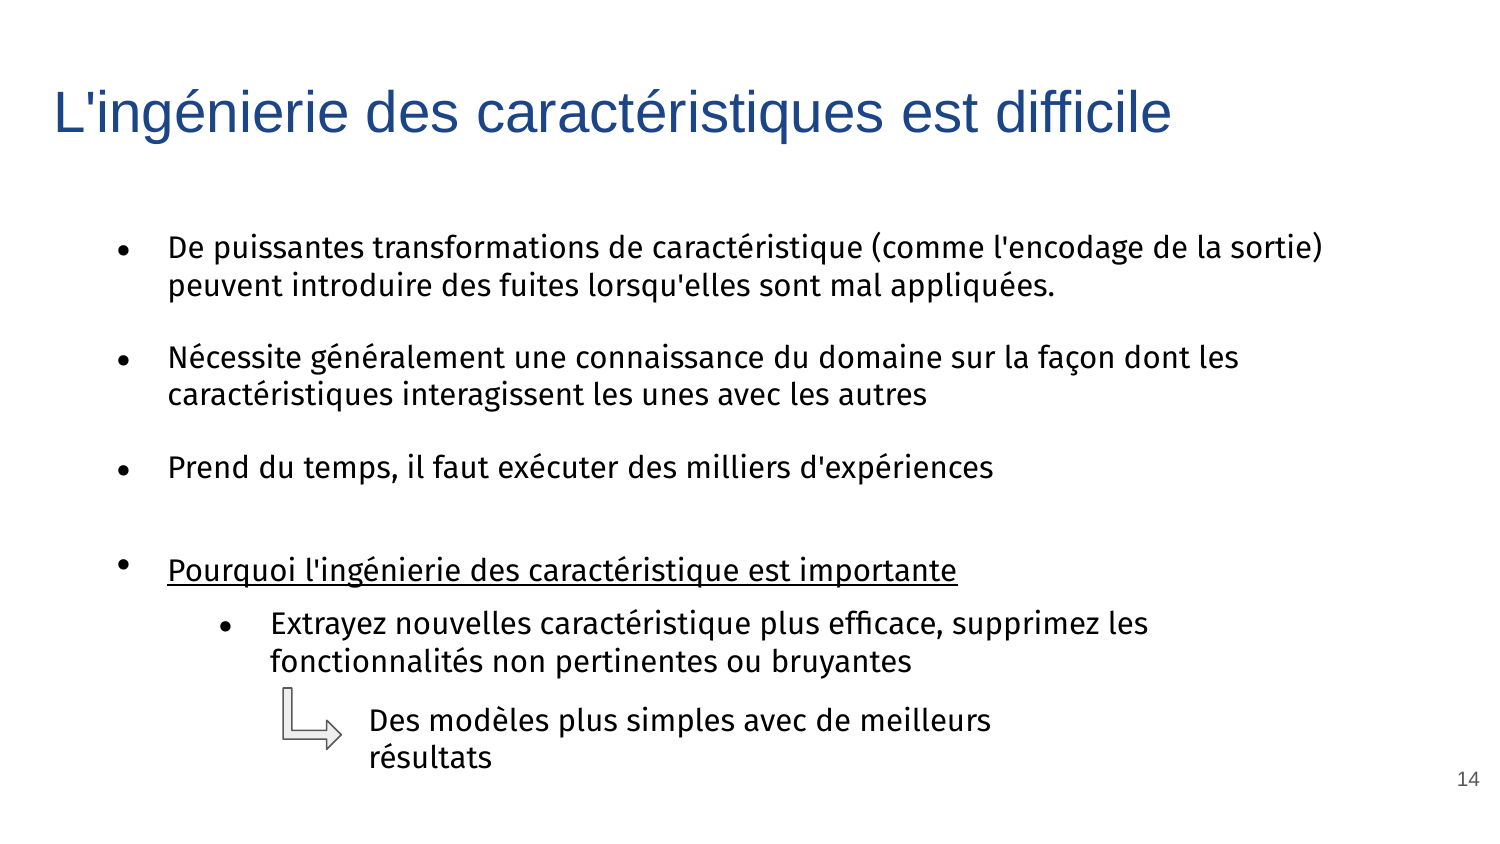

# L'ingénierie des caractéristiques est difficile
•
De puissantes transformations de caractéristique (comme l'encodage de la sortie) peuvent introduire des fuites lorsqu'elles sont mal appliquées.
•
Nécessite généralement une connaissance du domaine sur la façon dont les caractéristiques interagissent les unes avec les autres
•
•
Prend du temps, il faut exécuter des milliers d'expériences
Pourquoi l'ingénierie des caractéristique est importante
•

Extrayez nouvelles caractéristique plus efficace, supprimez les fonctionnalités non pertinentes ou bruyantes

Des modèles plus simples avec de meilleurs résultats
14